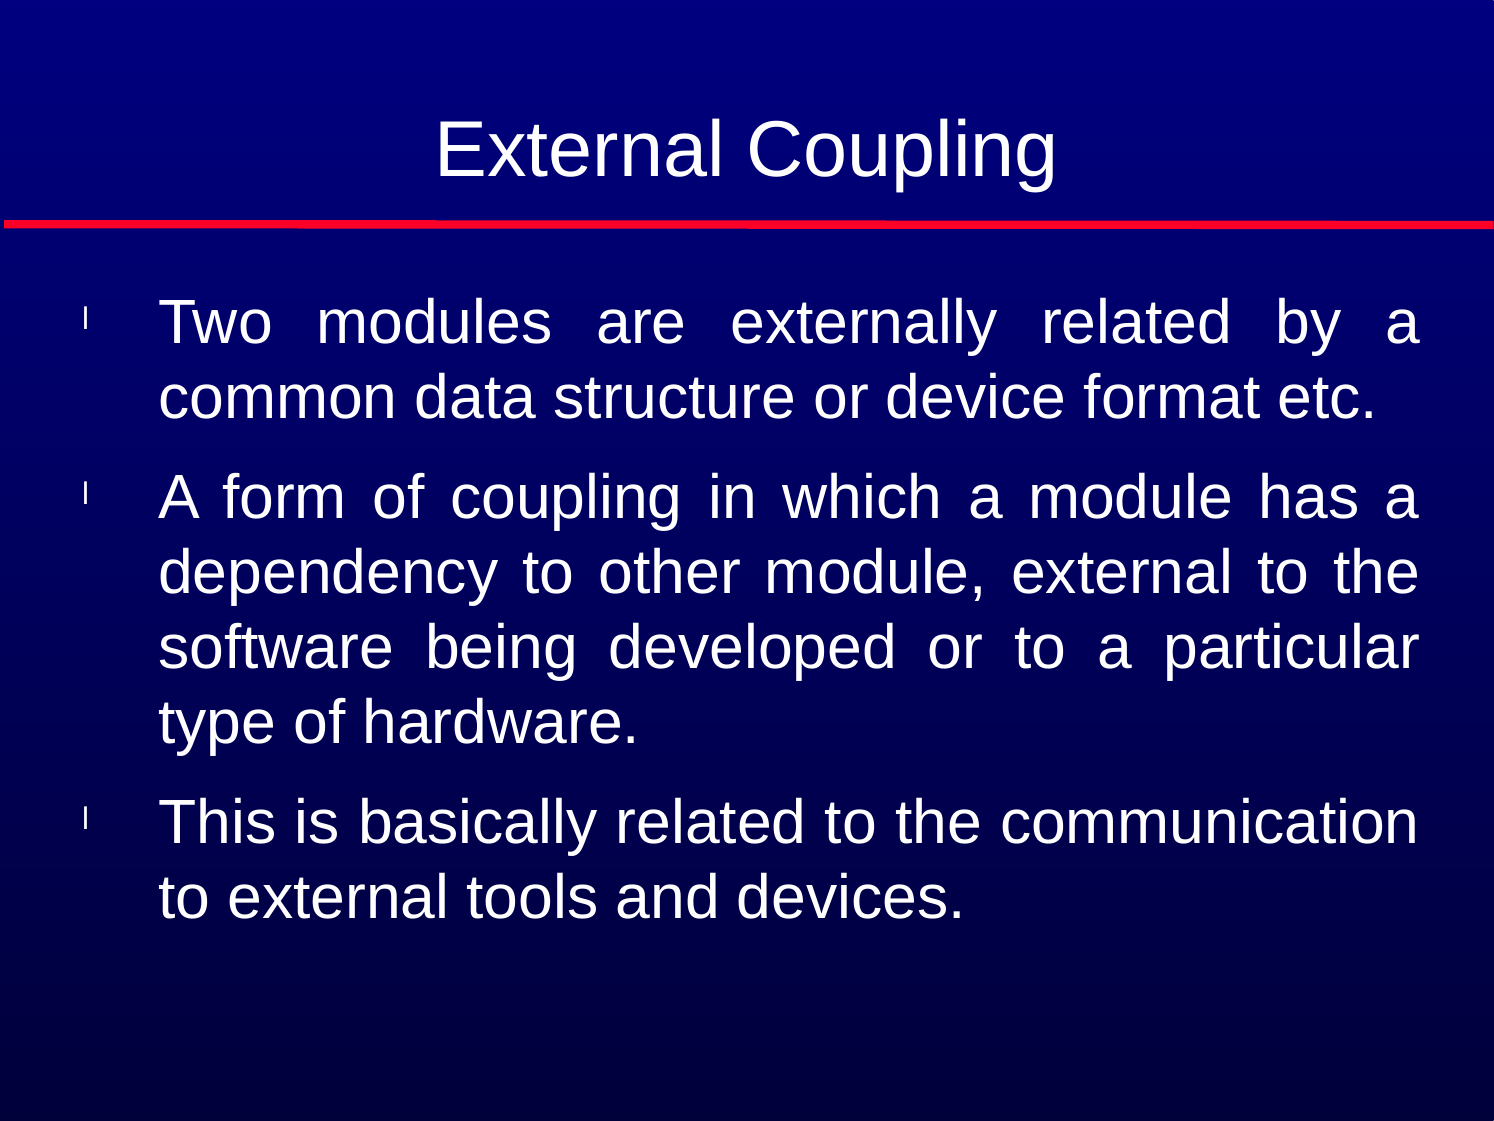

# External Coupling
Two modules are externally related by a common data structure or device format etc.
A form of coupling in which a module has a dependency to other module, external to the software being developed or to a particular type of hardware.
This is basically related to the communication to external tools and devices.